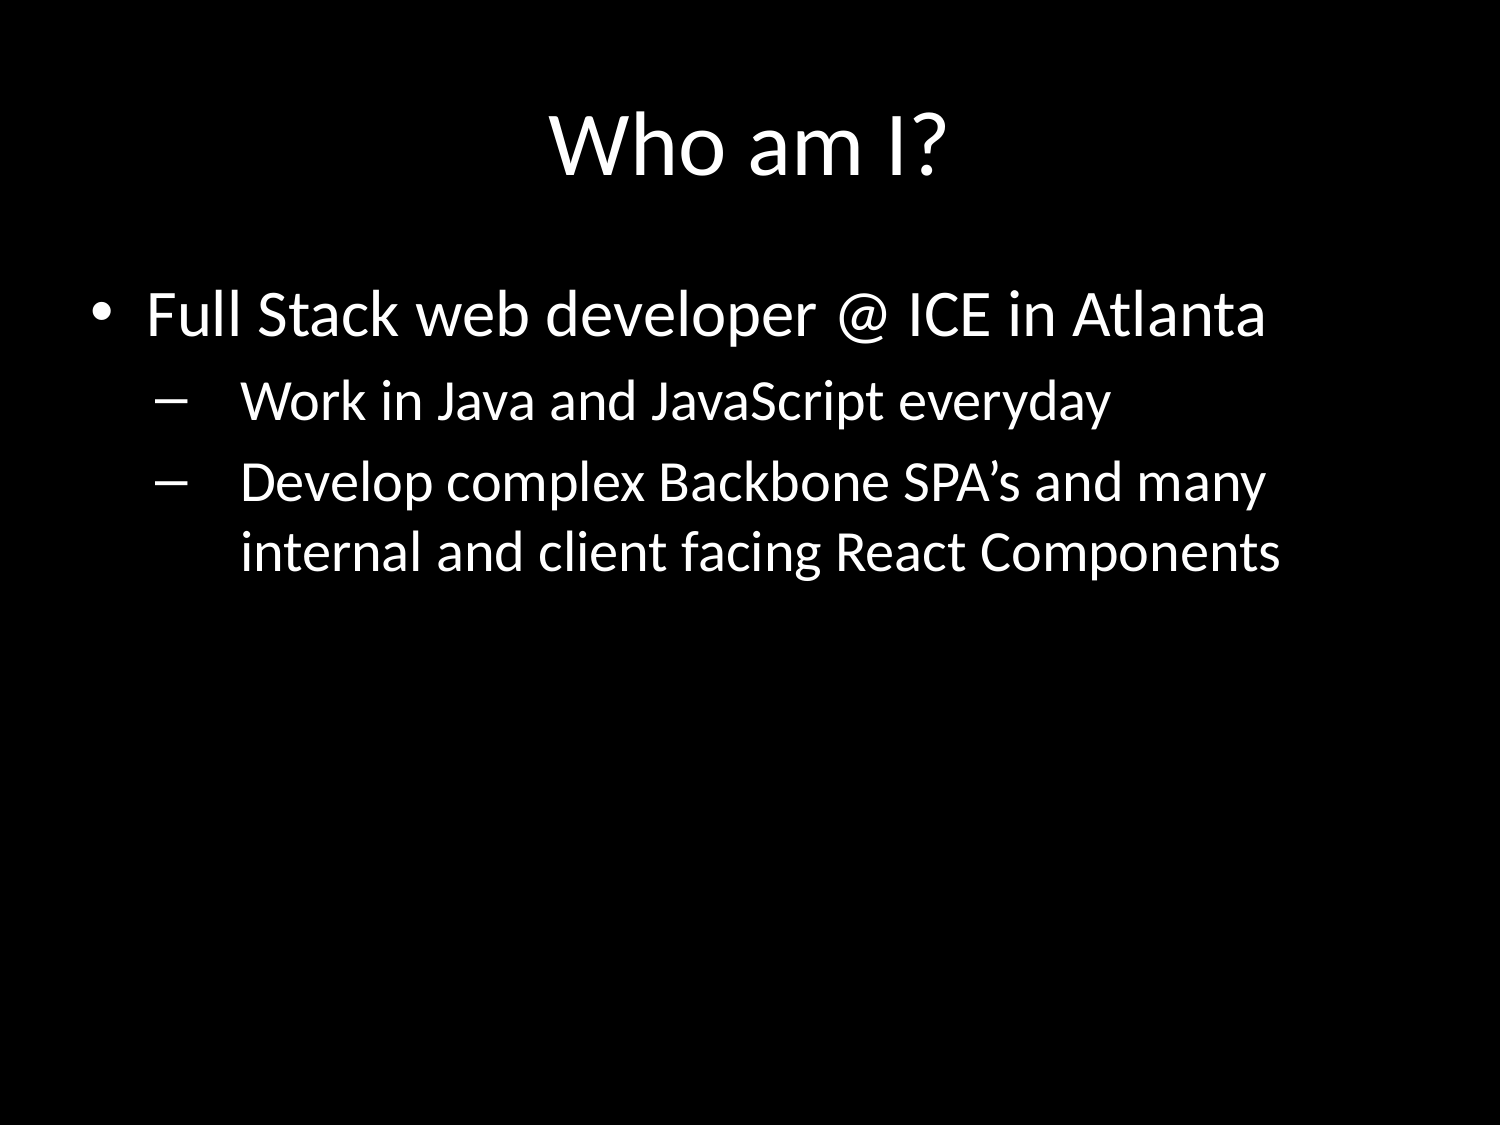

# Who am I?
Full Stack web developer @ ICE in Atlanta
Work in Java and JavaScript everyday
Develop complex Backbone SPA’s and many internal and client facing React Components